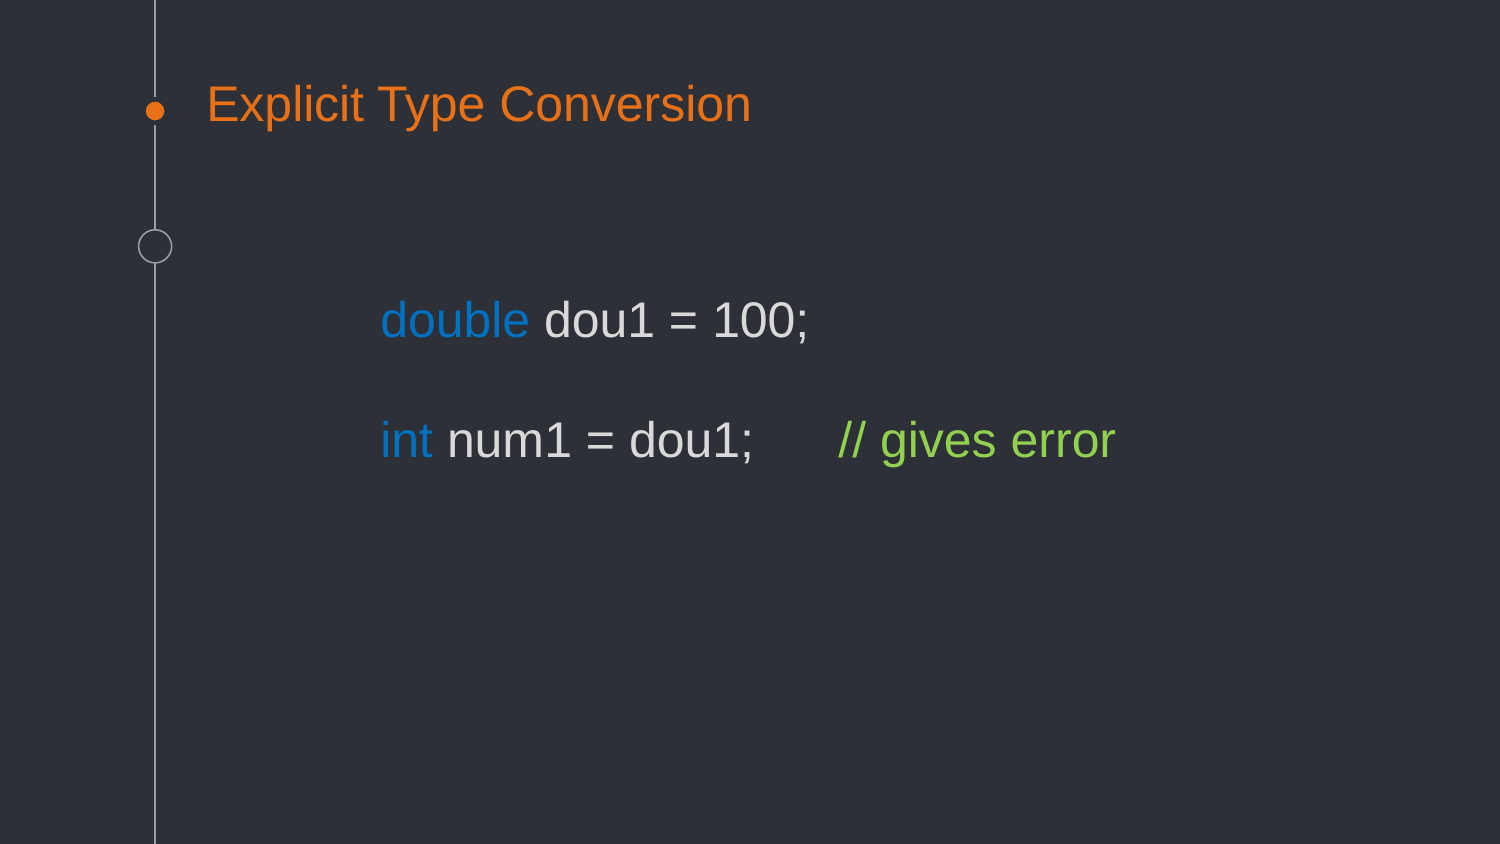

# Explicit Type Conversion
double dou1 = 100;

int num1 = dou1;      // gives error